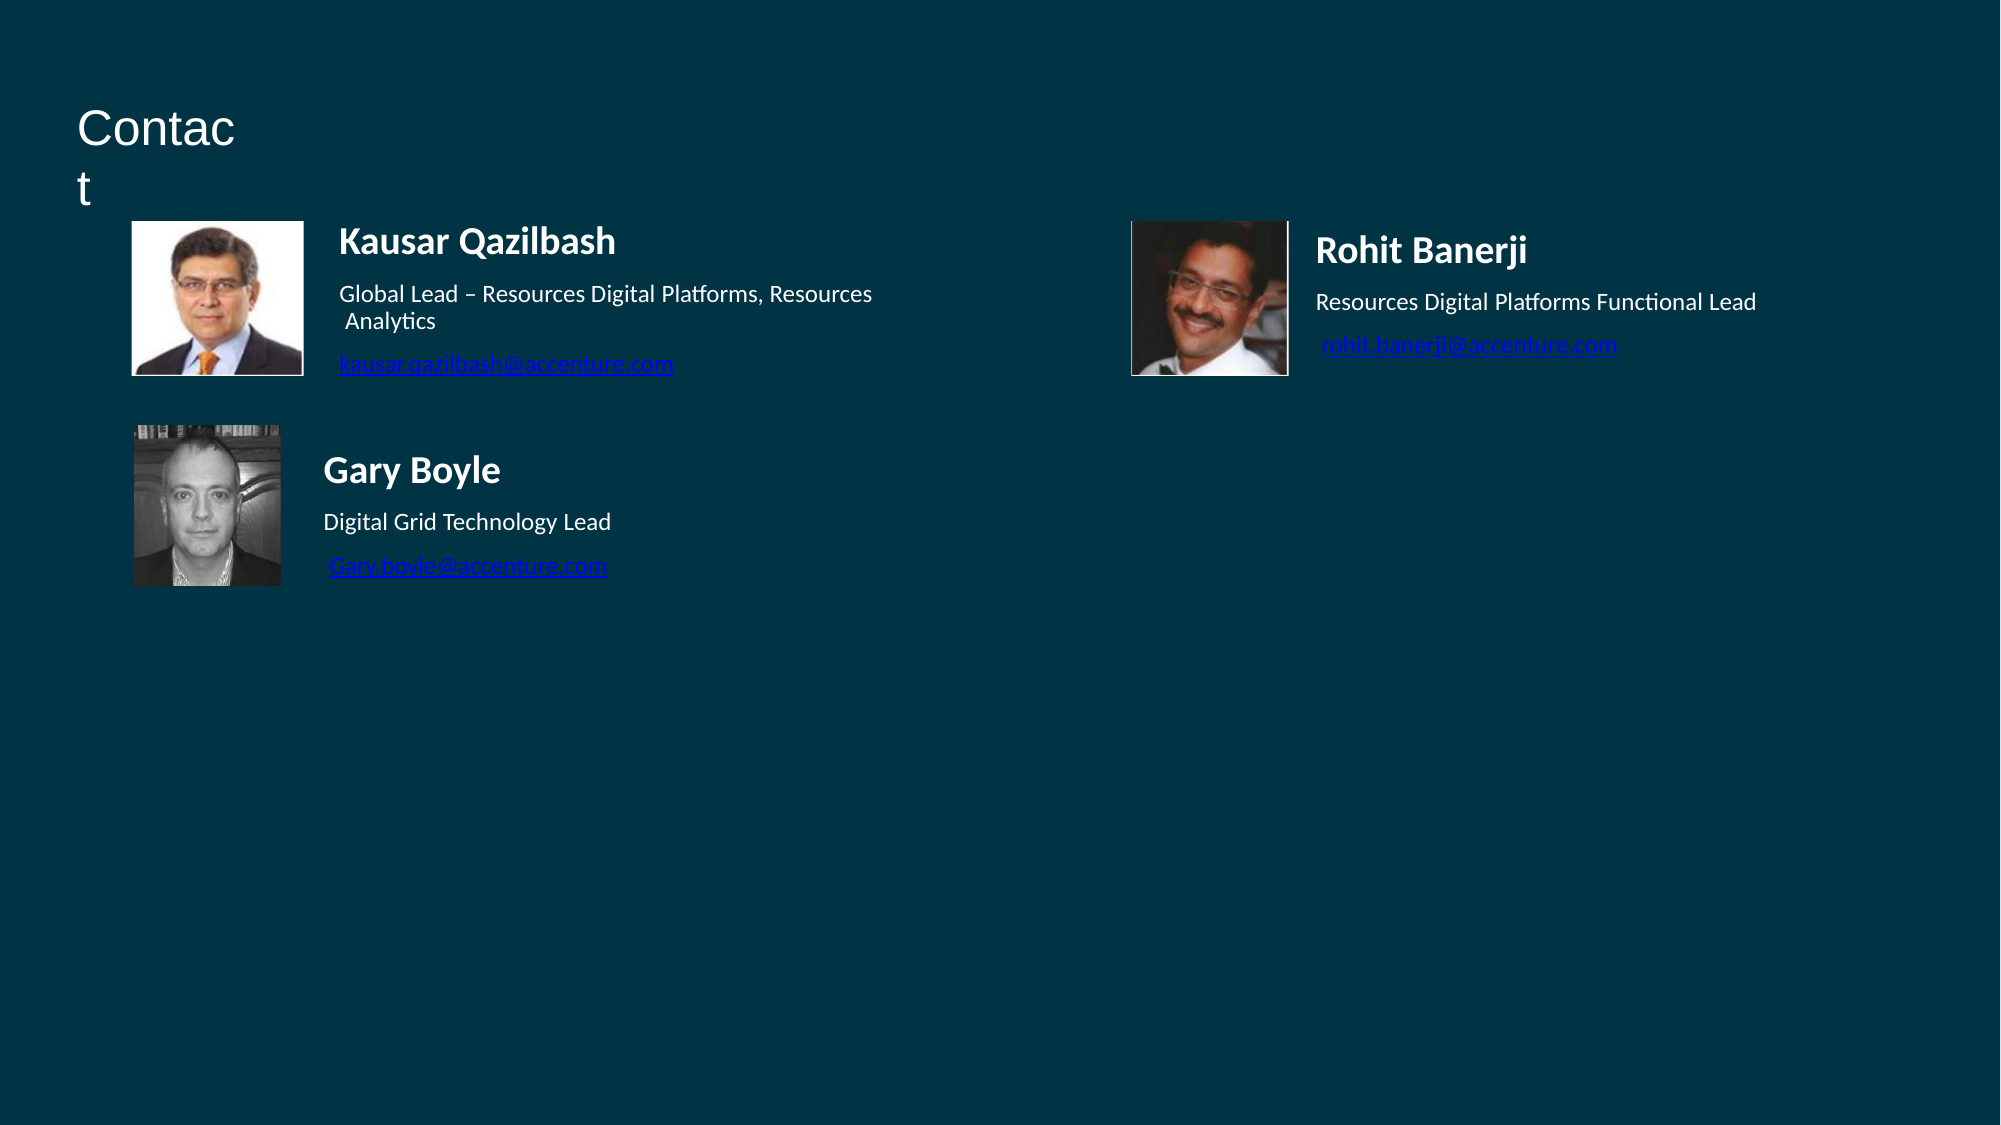

# Contact
Kausar Qazilbash
Global Lead – Resources Digital Platforms, Resources  Analytics
kausar.qazilbash@accenture.com

Gary Boyle
Digital Grid Technology Lead  Gary.boyle@accenture.com
Rohit Banerji
Resources Digital Platforms Functional Lead  rohit.banerji@accenture.com